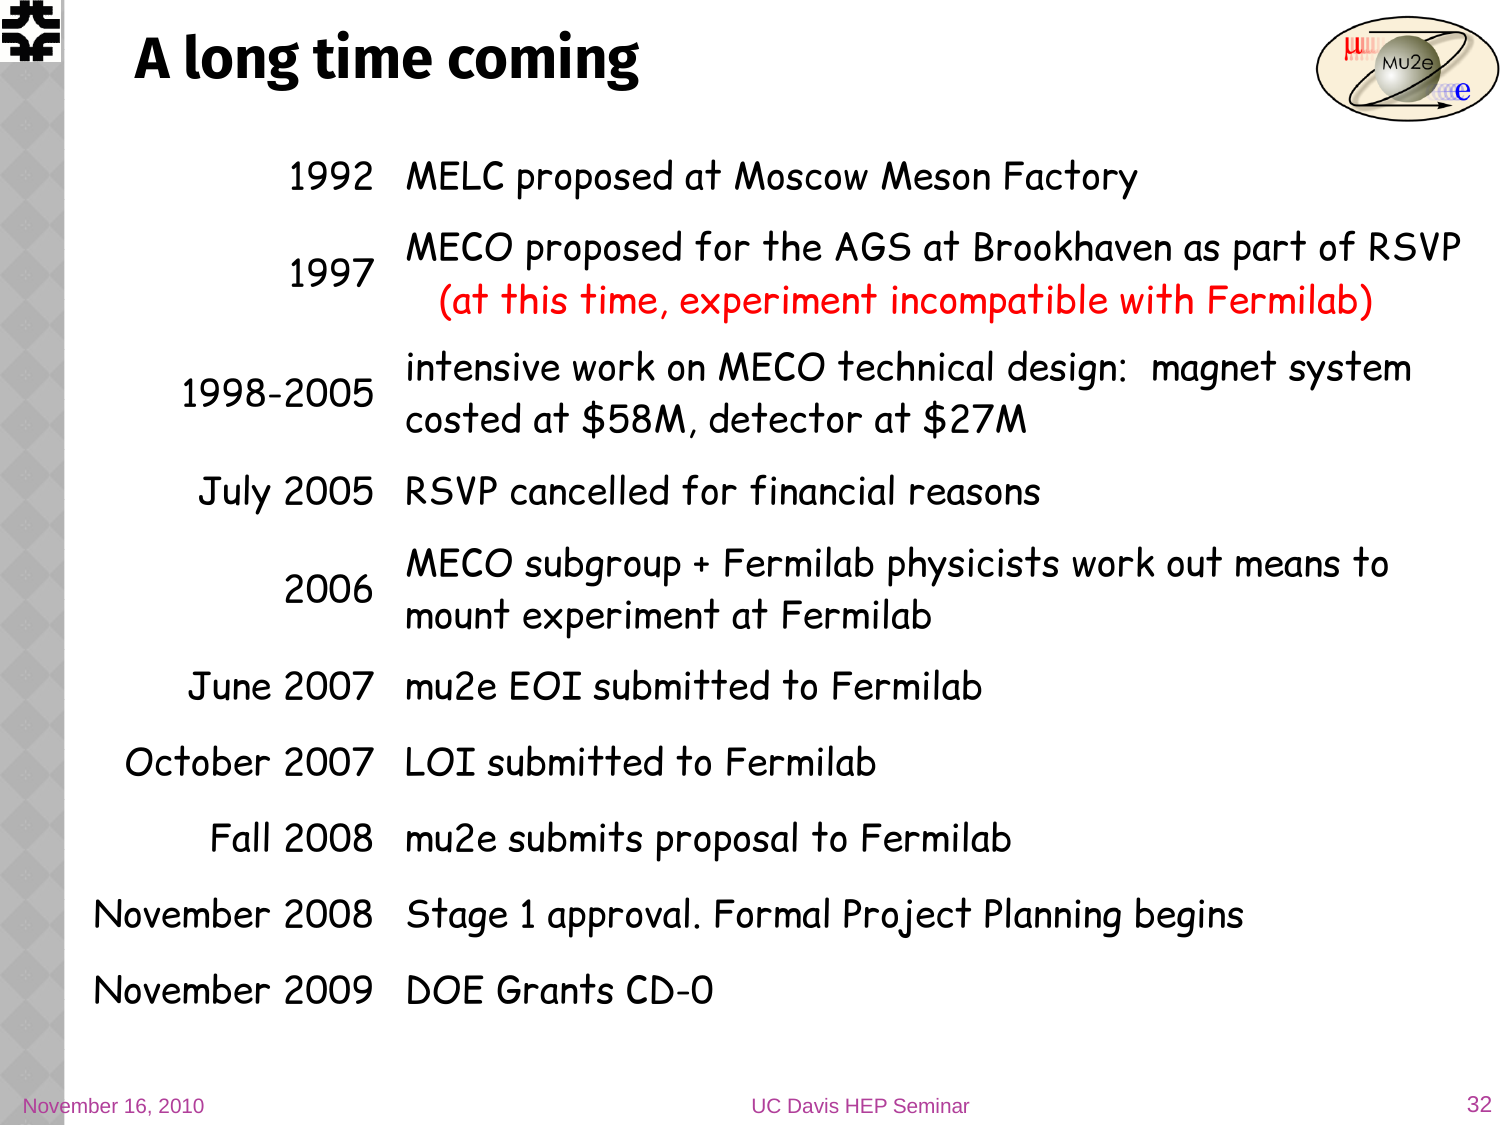

# A long time coming
| 1992 | MELC proposed at Moscow Meson Factory |
| --- | --- |
| 1997 | MECO proposed for the AGS at Brookhaven as part of RSVP (at this time, experiment incompatible with Fermilab) |
| 1998-2005 | intensive work on MECO technical design: magnet system costed at $58M, detector at $27M |
| July 2005 | RSVP cancelled for financial reasons |
| 2006 | MECO subgroup + Fermilab physicists work out means to mount experiment at Fermilab |
| June 2007 | mu2e EOI submitted to Fermilab |
| October 2007 | LOI submitted to Fermilab |
| Fall 2008 | mu2e submits proposal to Fermilab |
| November 2008 | Stage 1 approval. Formal Project Planning begins |
| November 2009 | DOE Grants CD-0 |
November 16, 2010
UC Davis HEP Seminar
32